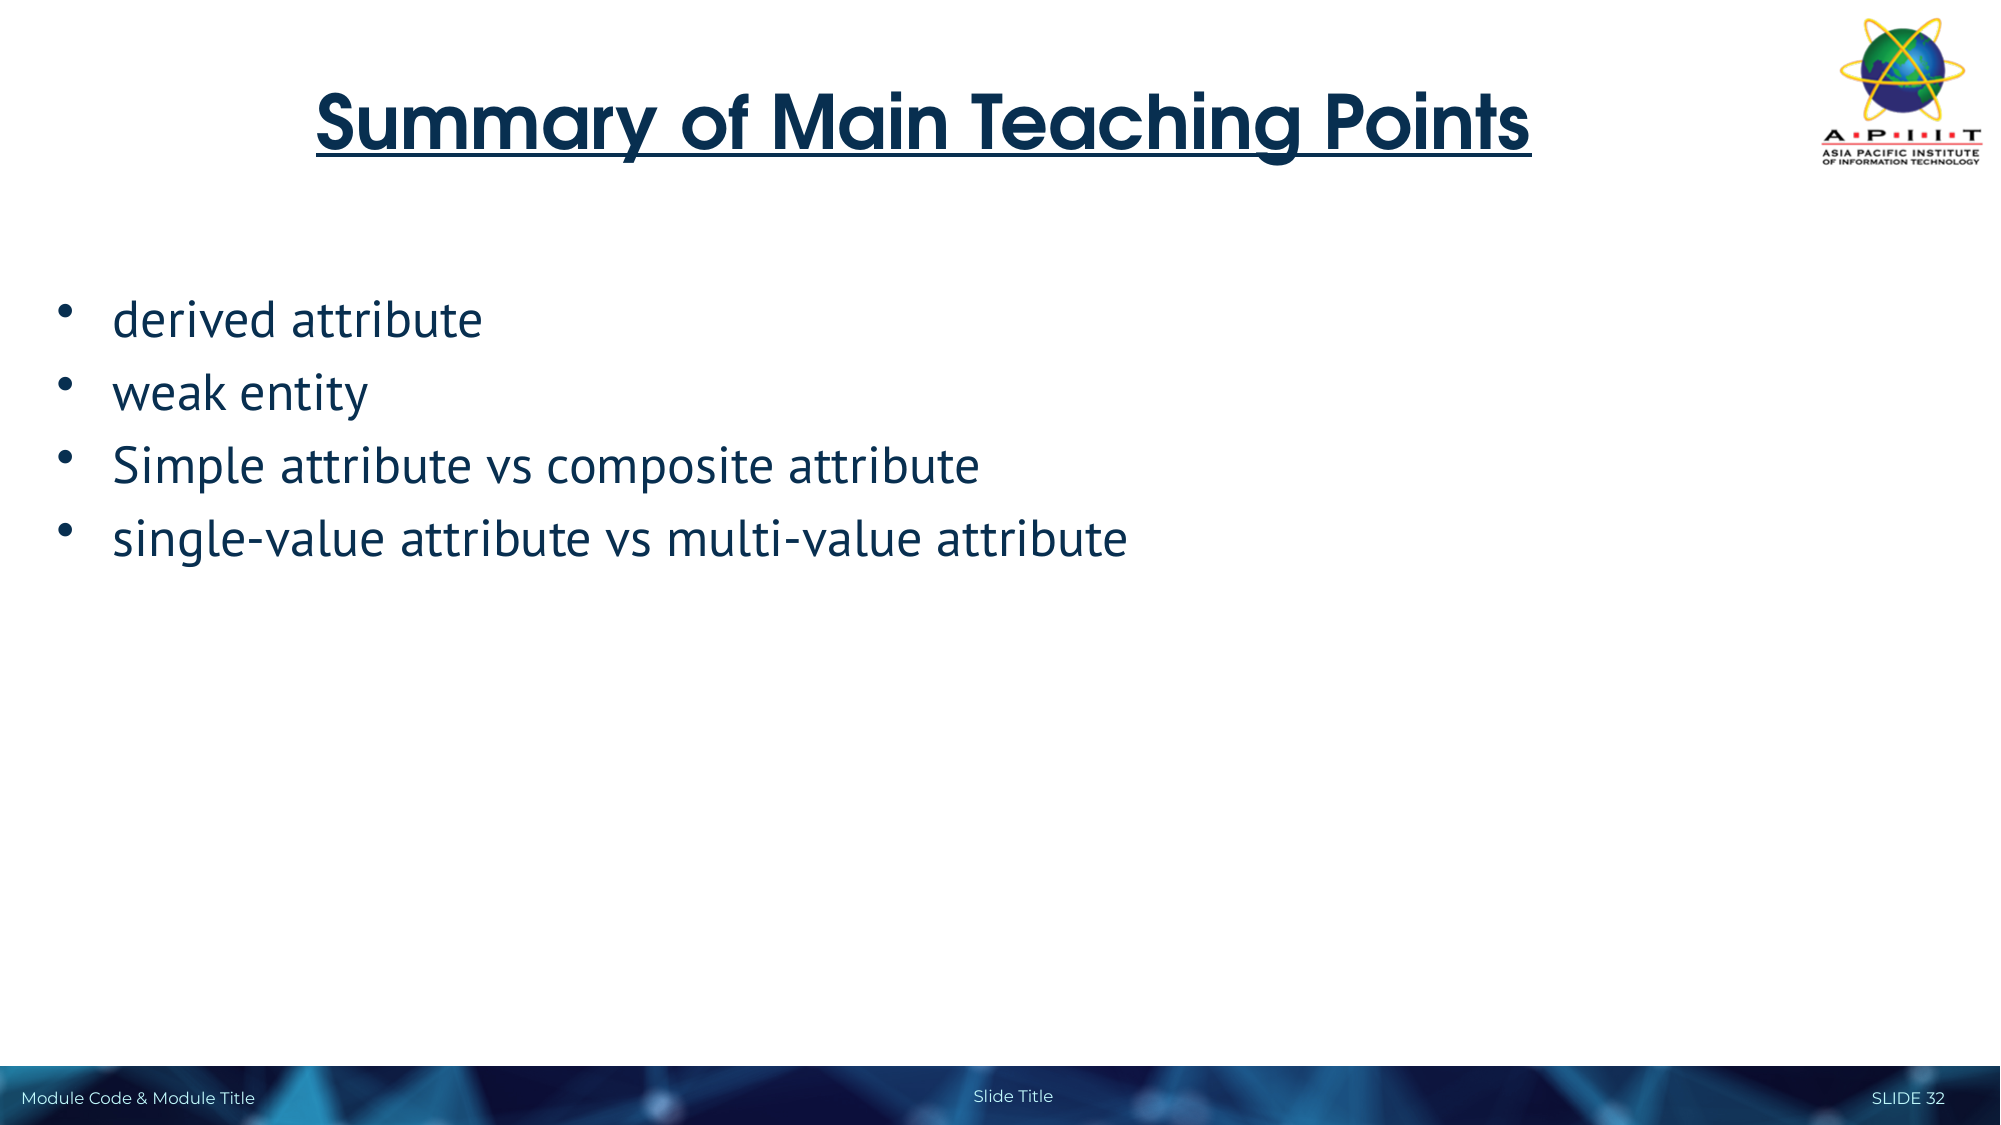

Summary of Main Teaching Points
derived attribute
weak entity
Simple attribute vs composite attribute
single-value attribute vs multi-value attribute